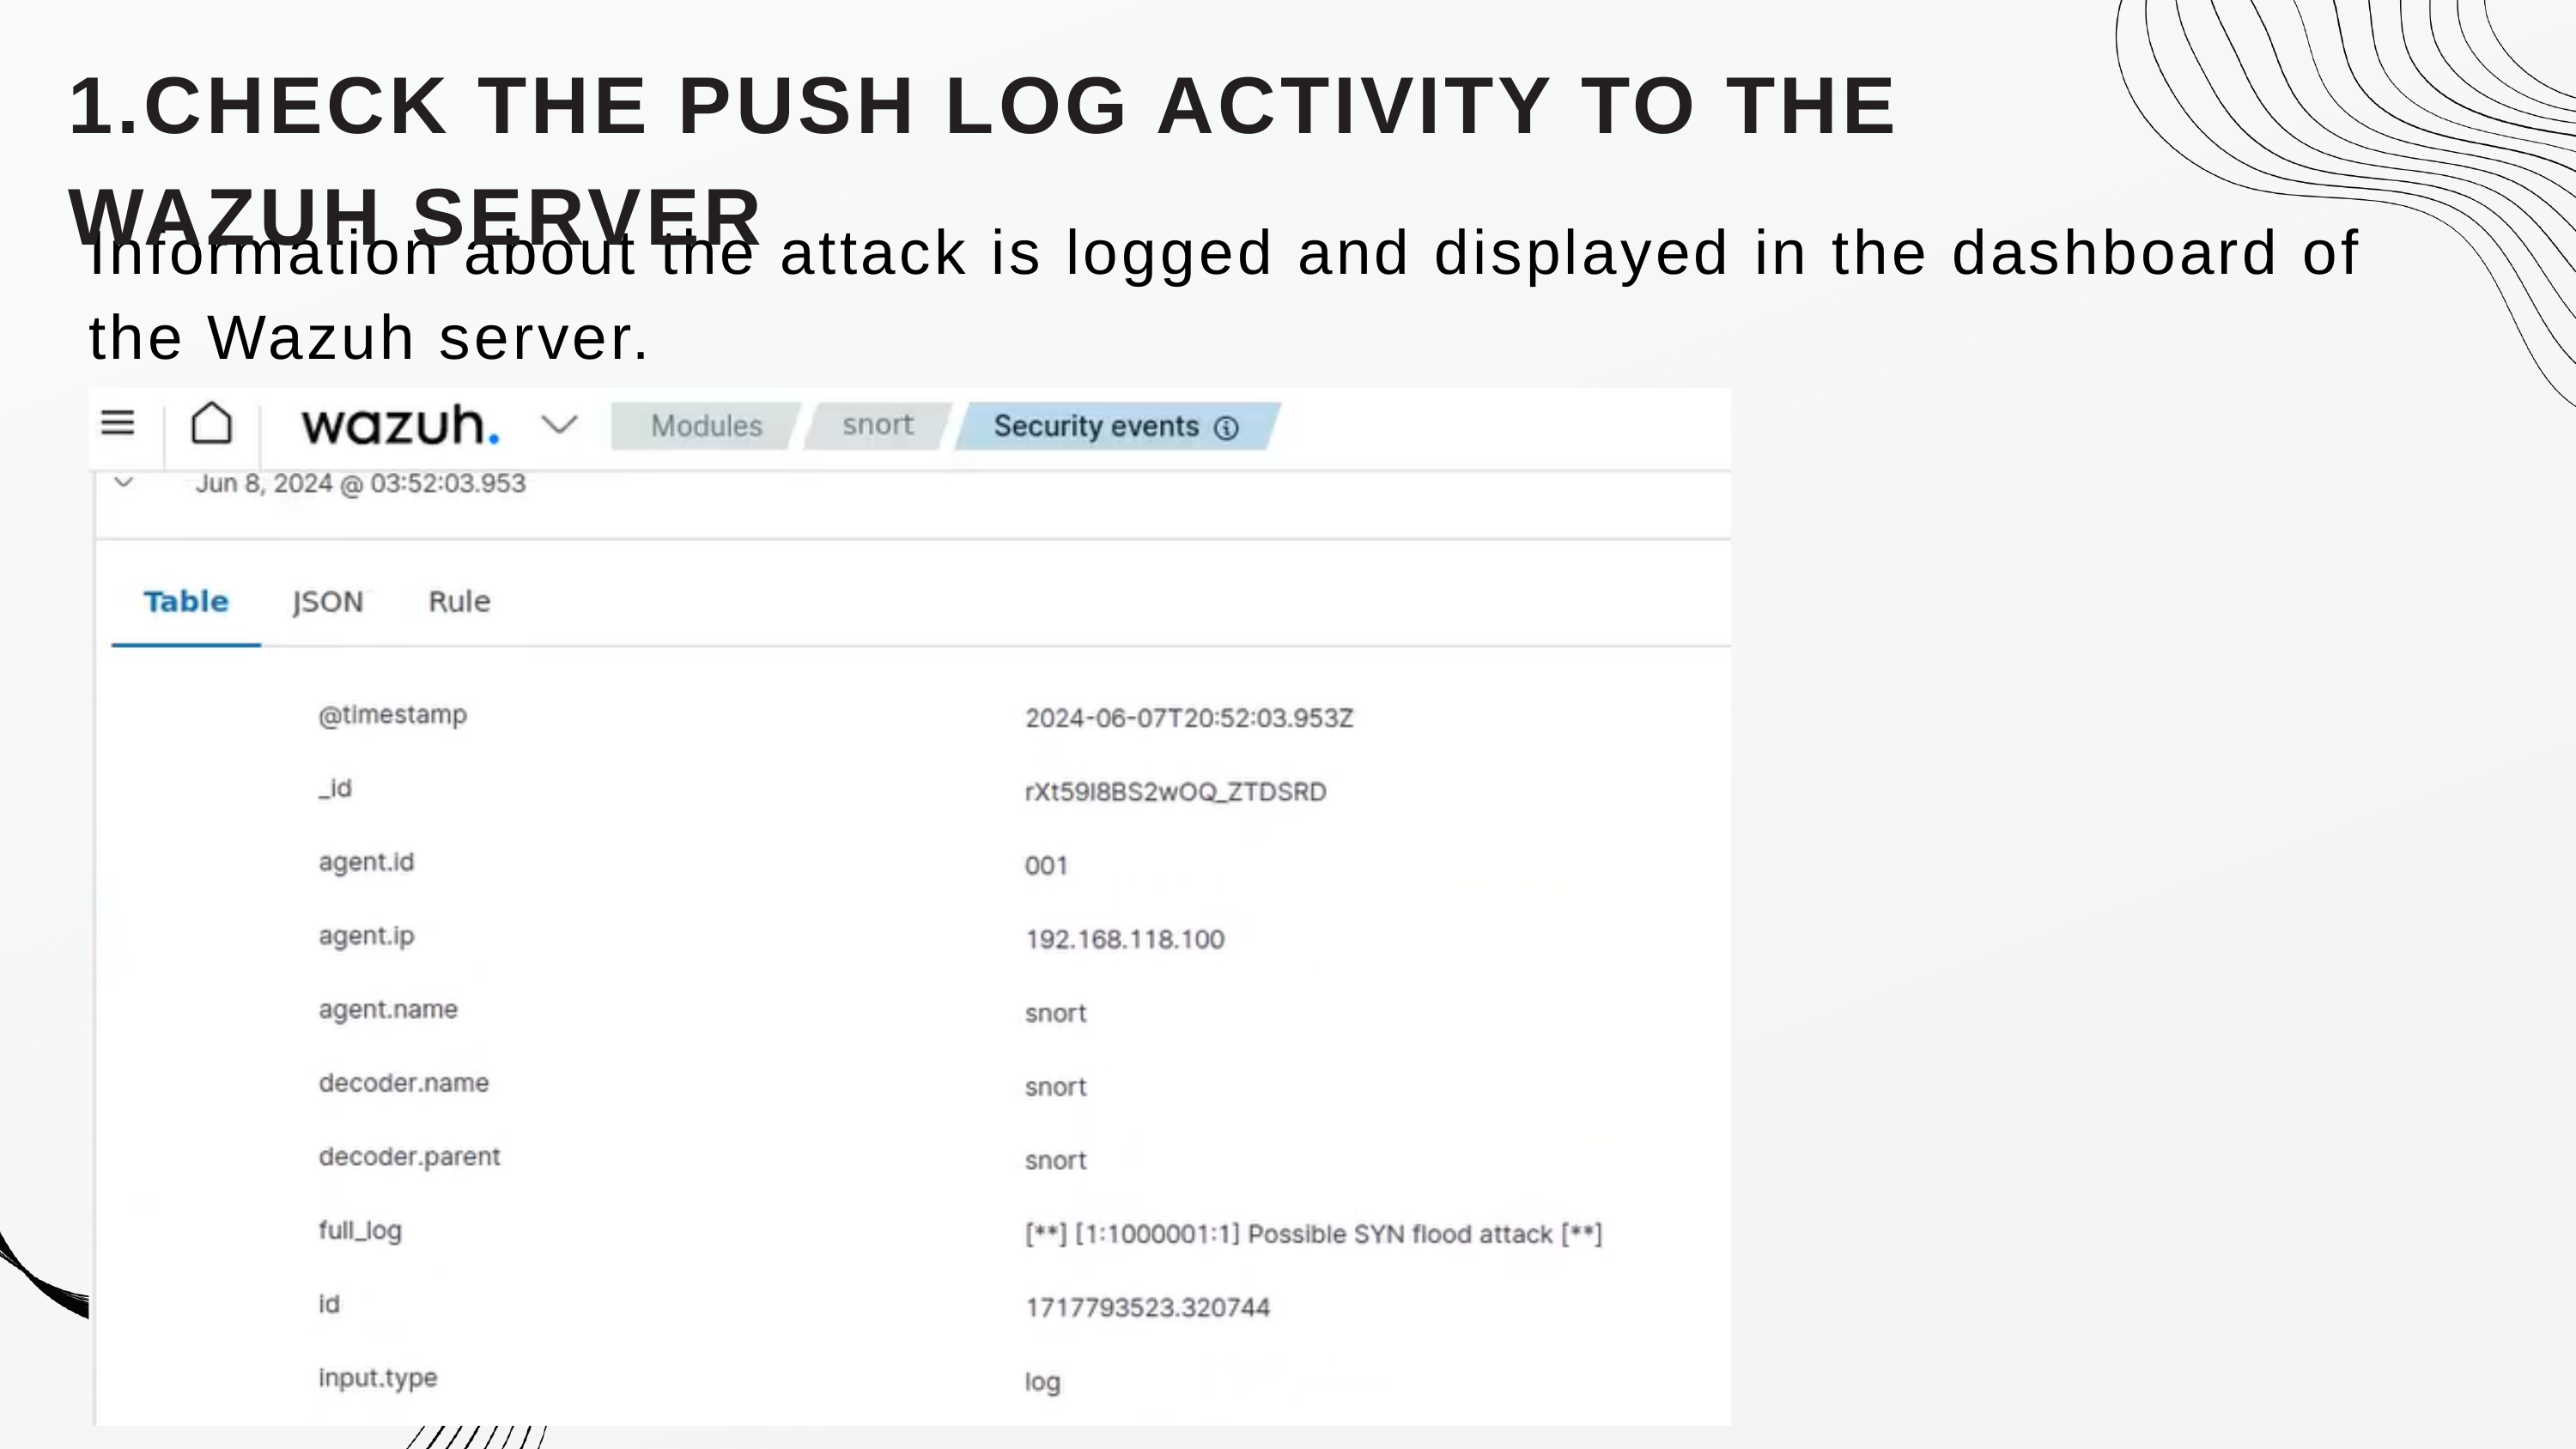

1.CHECK THE PUSH LOG ACTIVITY TO THE WAZUH SERVER
Information about the attack is logged and displayed in the dashboard of the Wazuh server.